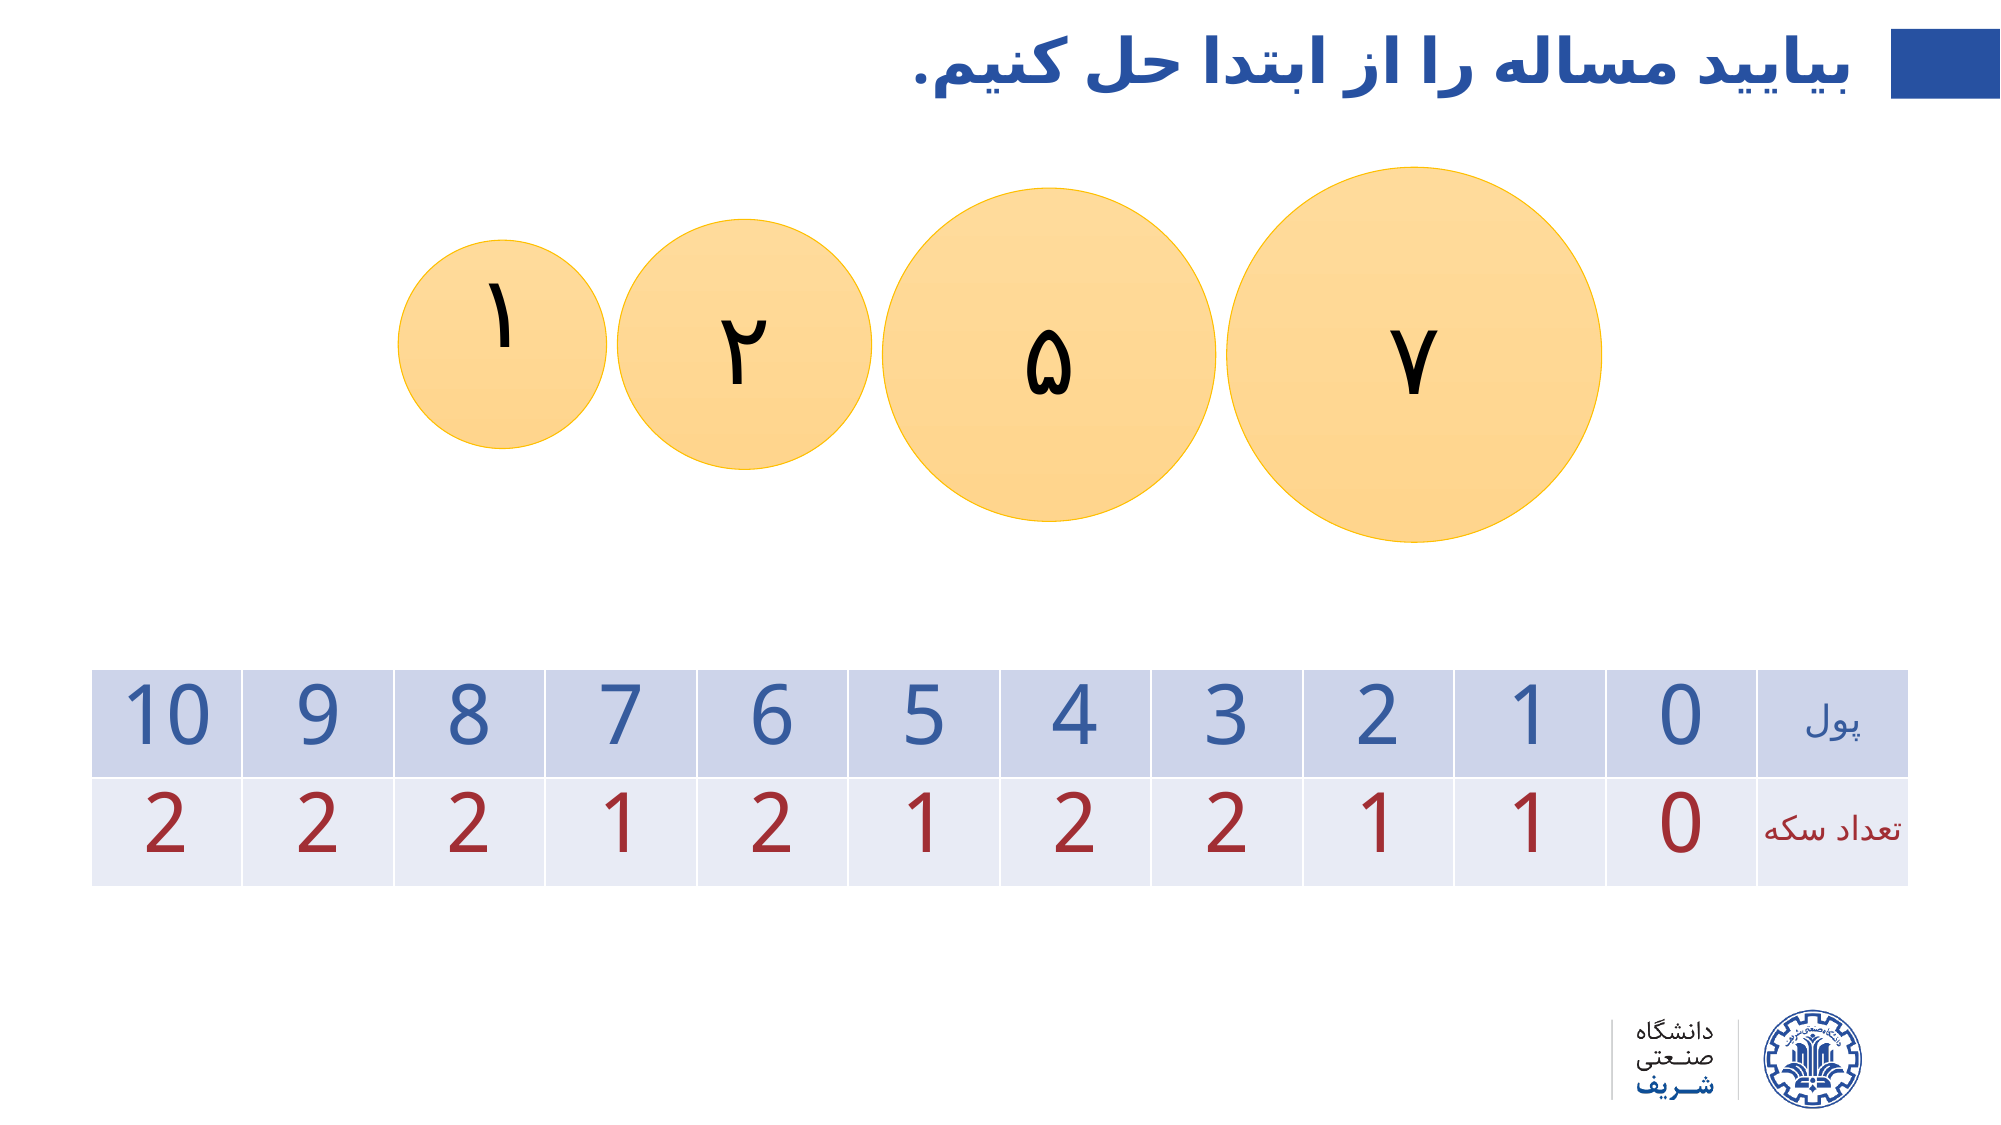

بیایید مساله‌ را از ابتدا حل کنیم.
۷
۵
۲
۱
| 10 | 9 | 8 | 7 | 6 | 5 | 4 | 3 | 2 | 1 | 0 | پول |
| --- | --- | --- | --- | --- | --- | --- | --- | --- | --- | --- | --- |
| 2 | 2 | 2 | 1 | 2 | 1 | 2 | 2 | 1 | 1 | 0 | تعداد سکه |